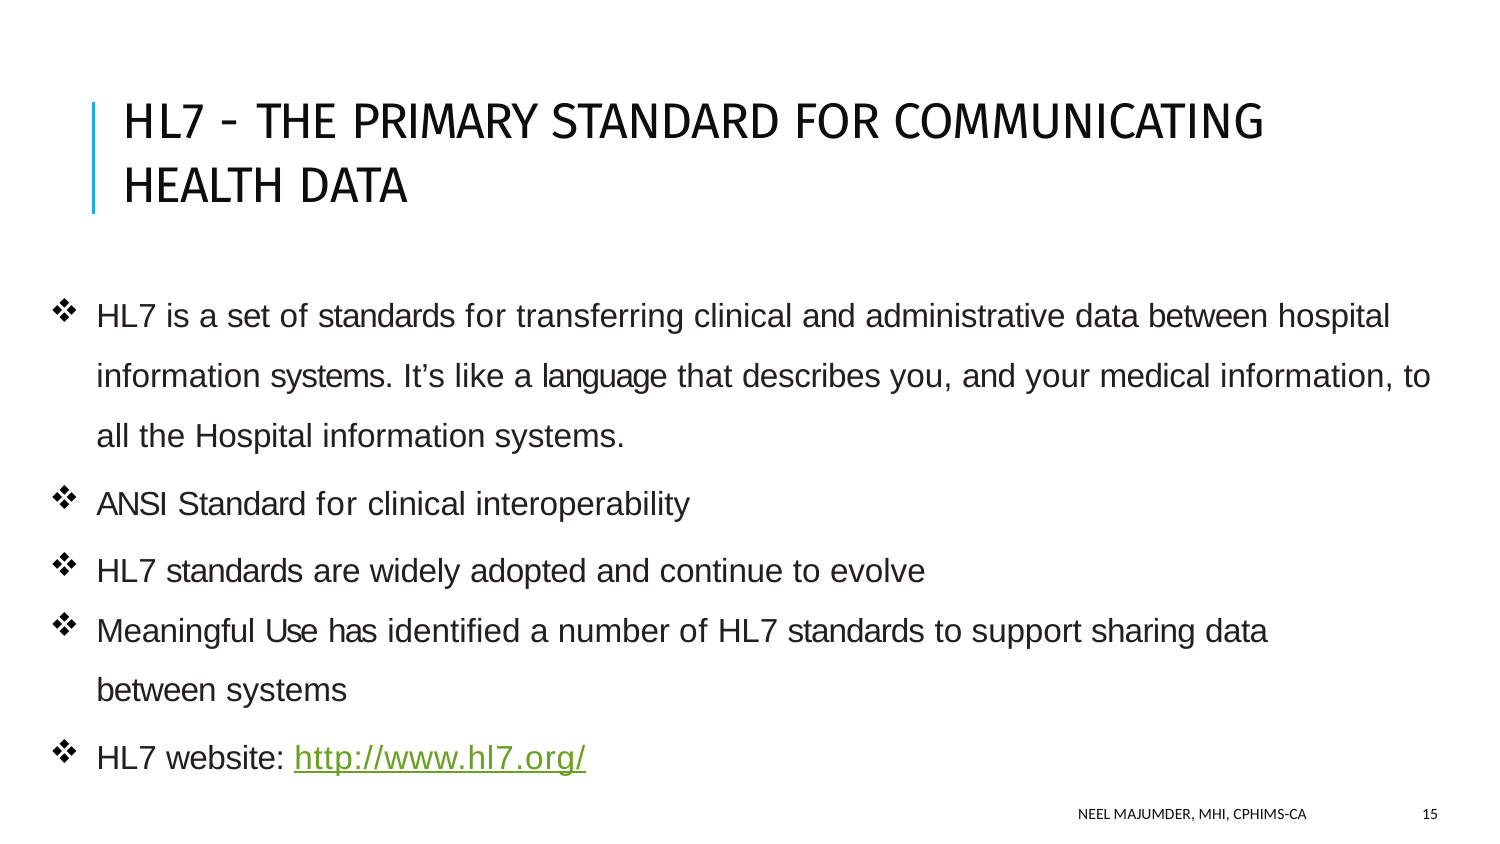

# HL7 - The Primary Standard for Communicating Health Data
HL7 is a set of standards for transferring clinical and administrative data between hospital information systems. It’s like a language that describes you, and your medical information, to all the Hospital information systems.
ANSI Standard for clinical interoperability
HL7 standards are widely adopted and continue to evolve
Meaningful Use has identified a number of HL7 standards to support sharing data between systems
HL7 website: http://www.hl7.org/
Neel Majumder, MHI, CPHIMS-CA
15